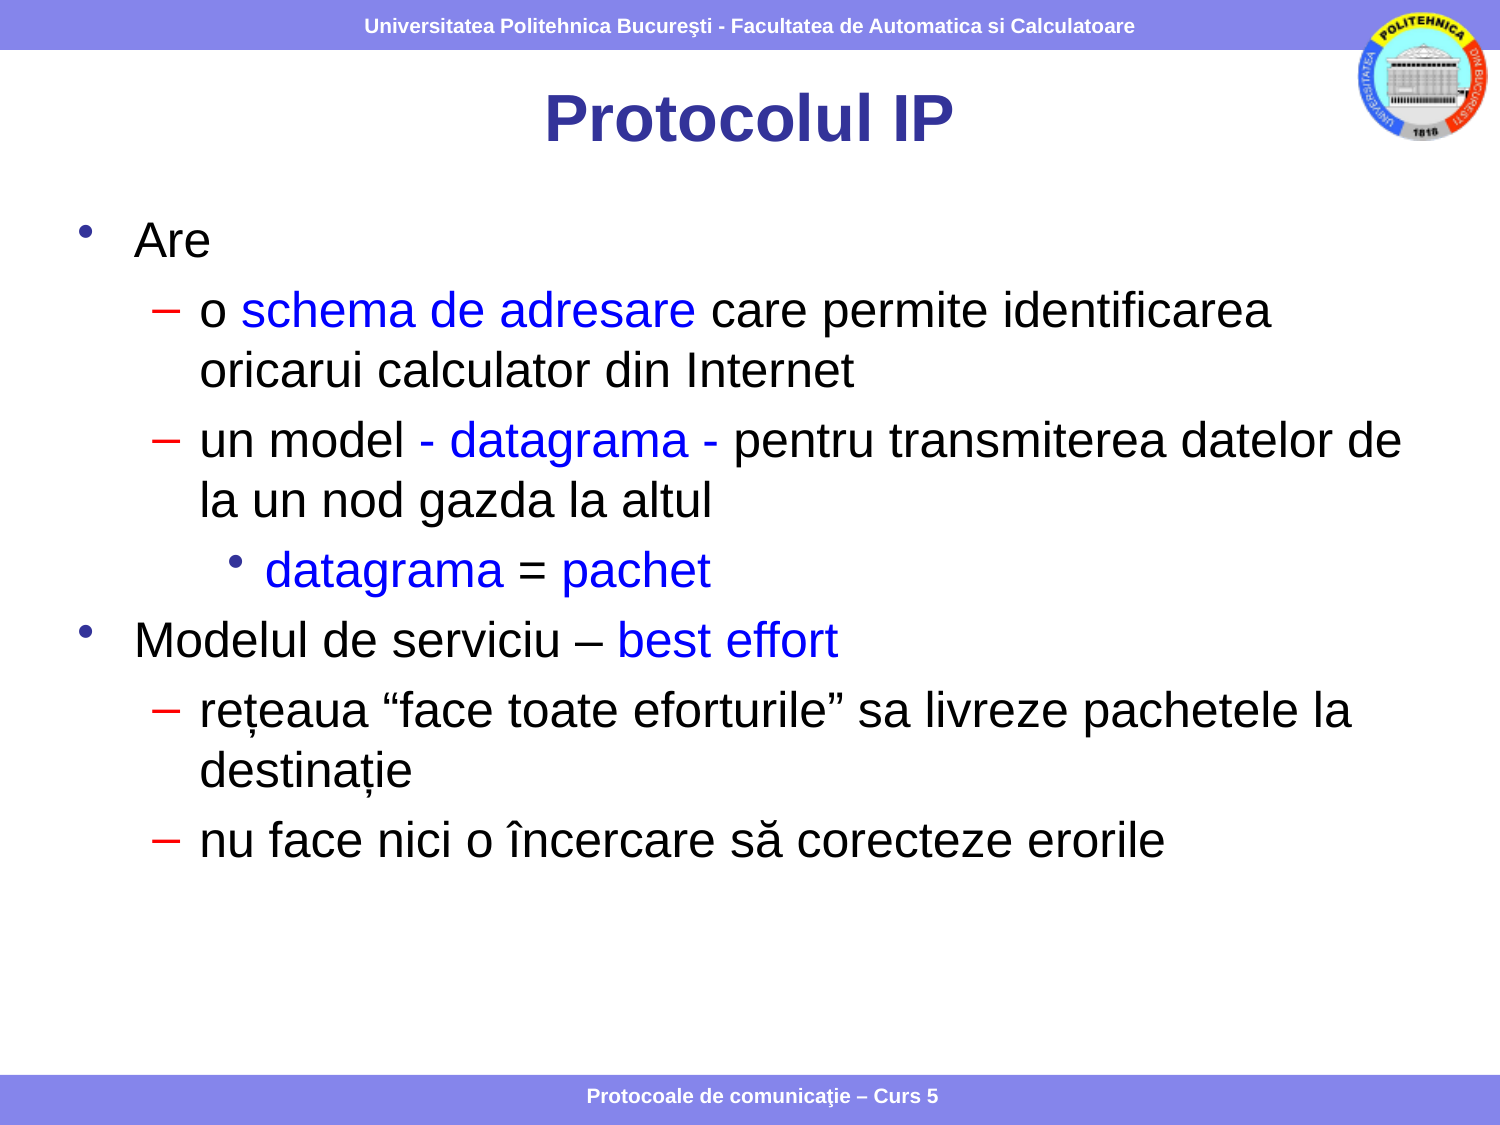

# Protocolul IP
Are
o schema de adresare care permite identificarea oricarui calculator din Internet
un model - datagrama - pentru transmiterea datelor de la un nod gazda la altul
datagrama = pachet
Modelul de serviciu – best effort
rețeaua “face toate eforturile” sa livreze pachetele la destinație
nu face nici o încercare să corecteze erorile
Protocoale de comunicaţie – Curs 5